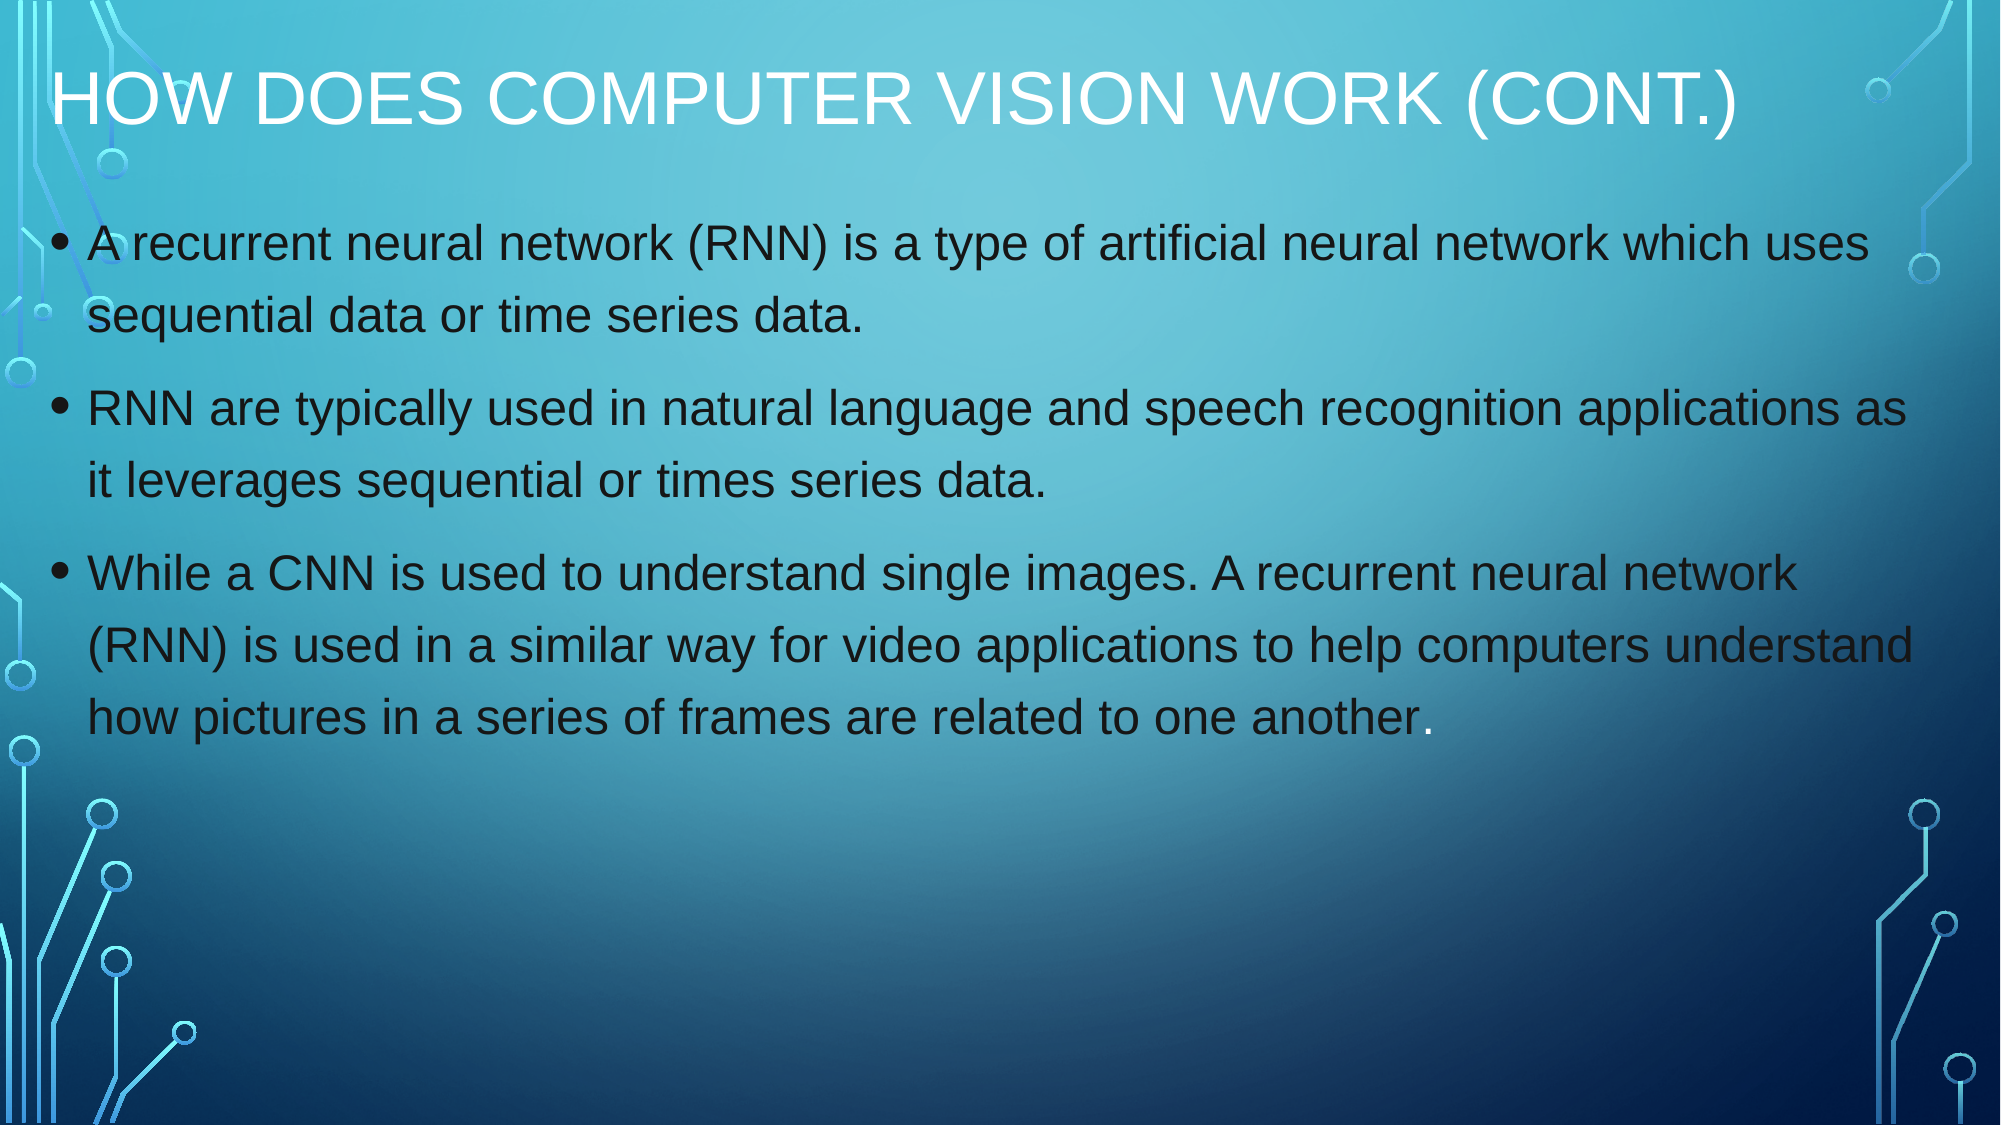

# How does computer vision work (cont.)
A recurrent neural network (RNN) is a type of artificial neural network which uses sequential data or time series data.
RNN are typically used in natural language and speech recognition applications as it leverages sequential or times series data.
While a CNN is used to understand single images. A recurrent neural network (RNN) is used in a similar way for video applications to help computers understand how pictures in a series of frames are related to one another.